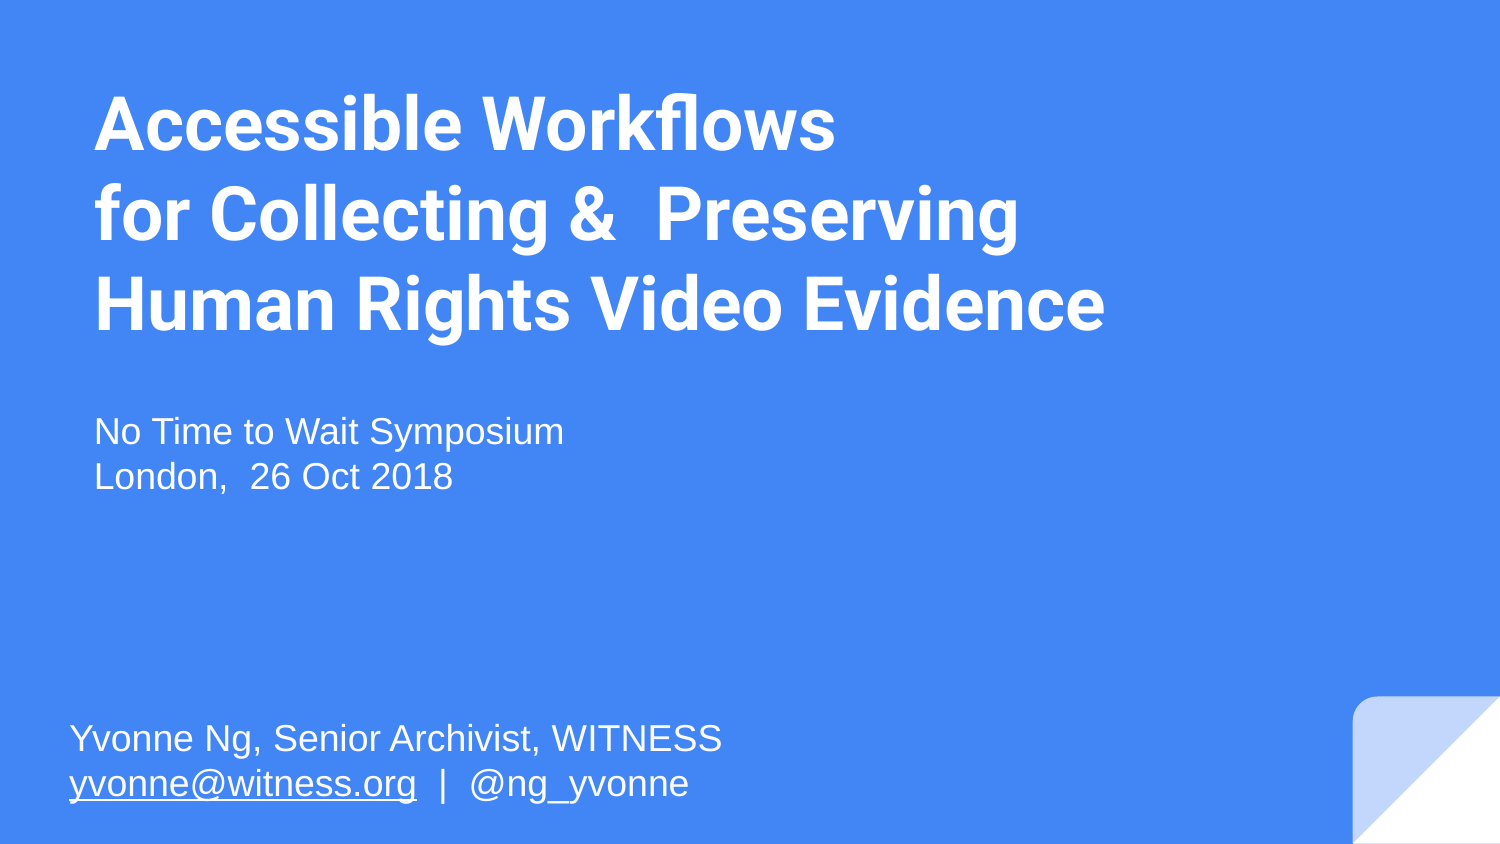

# Accessible Workflows
for Collecting &  Preserving
Human Rights Video Evidence

No Time to Wait Symposium
London,  26 Oct 2018
Yvonne Ng, Senior Archivist, WITNESS
yvonne@witness.org  |  @ng_yvonne